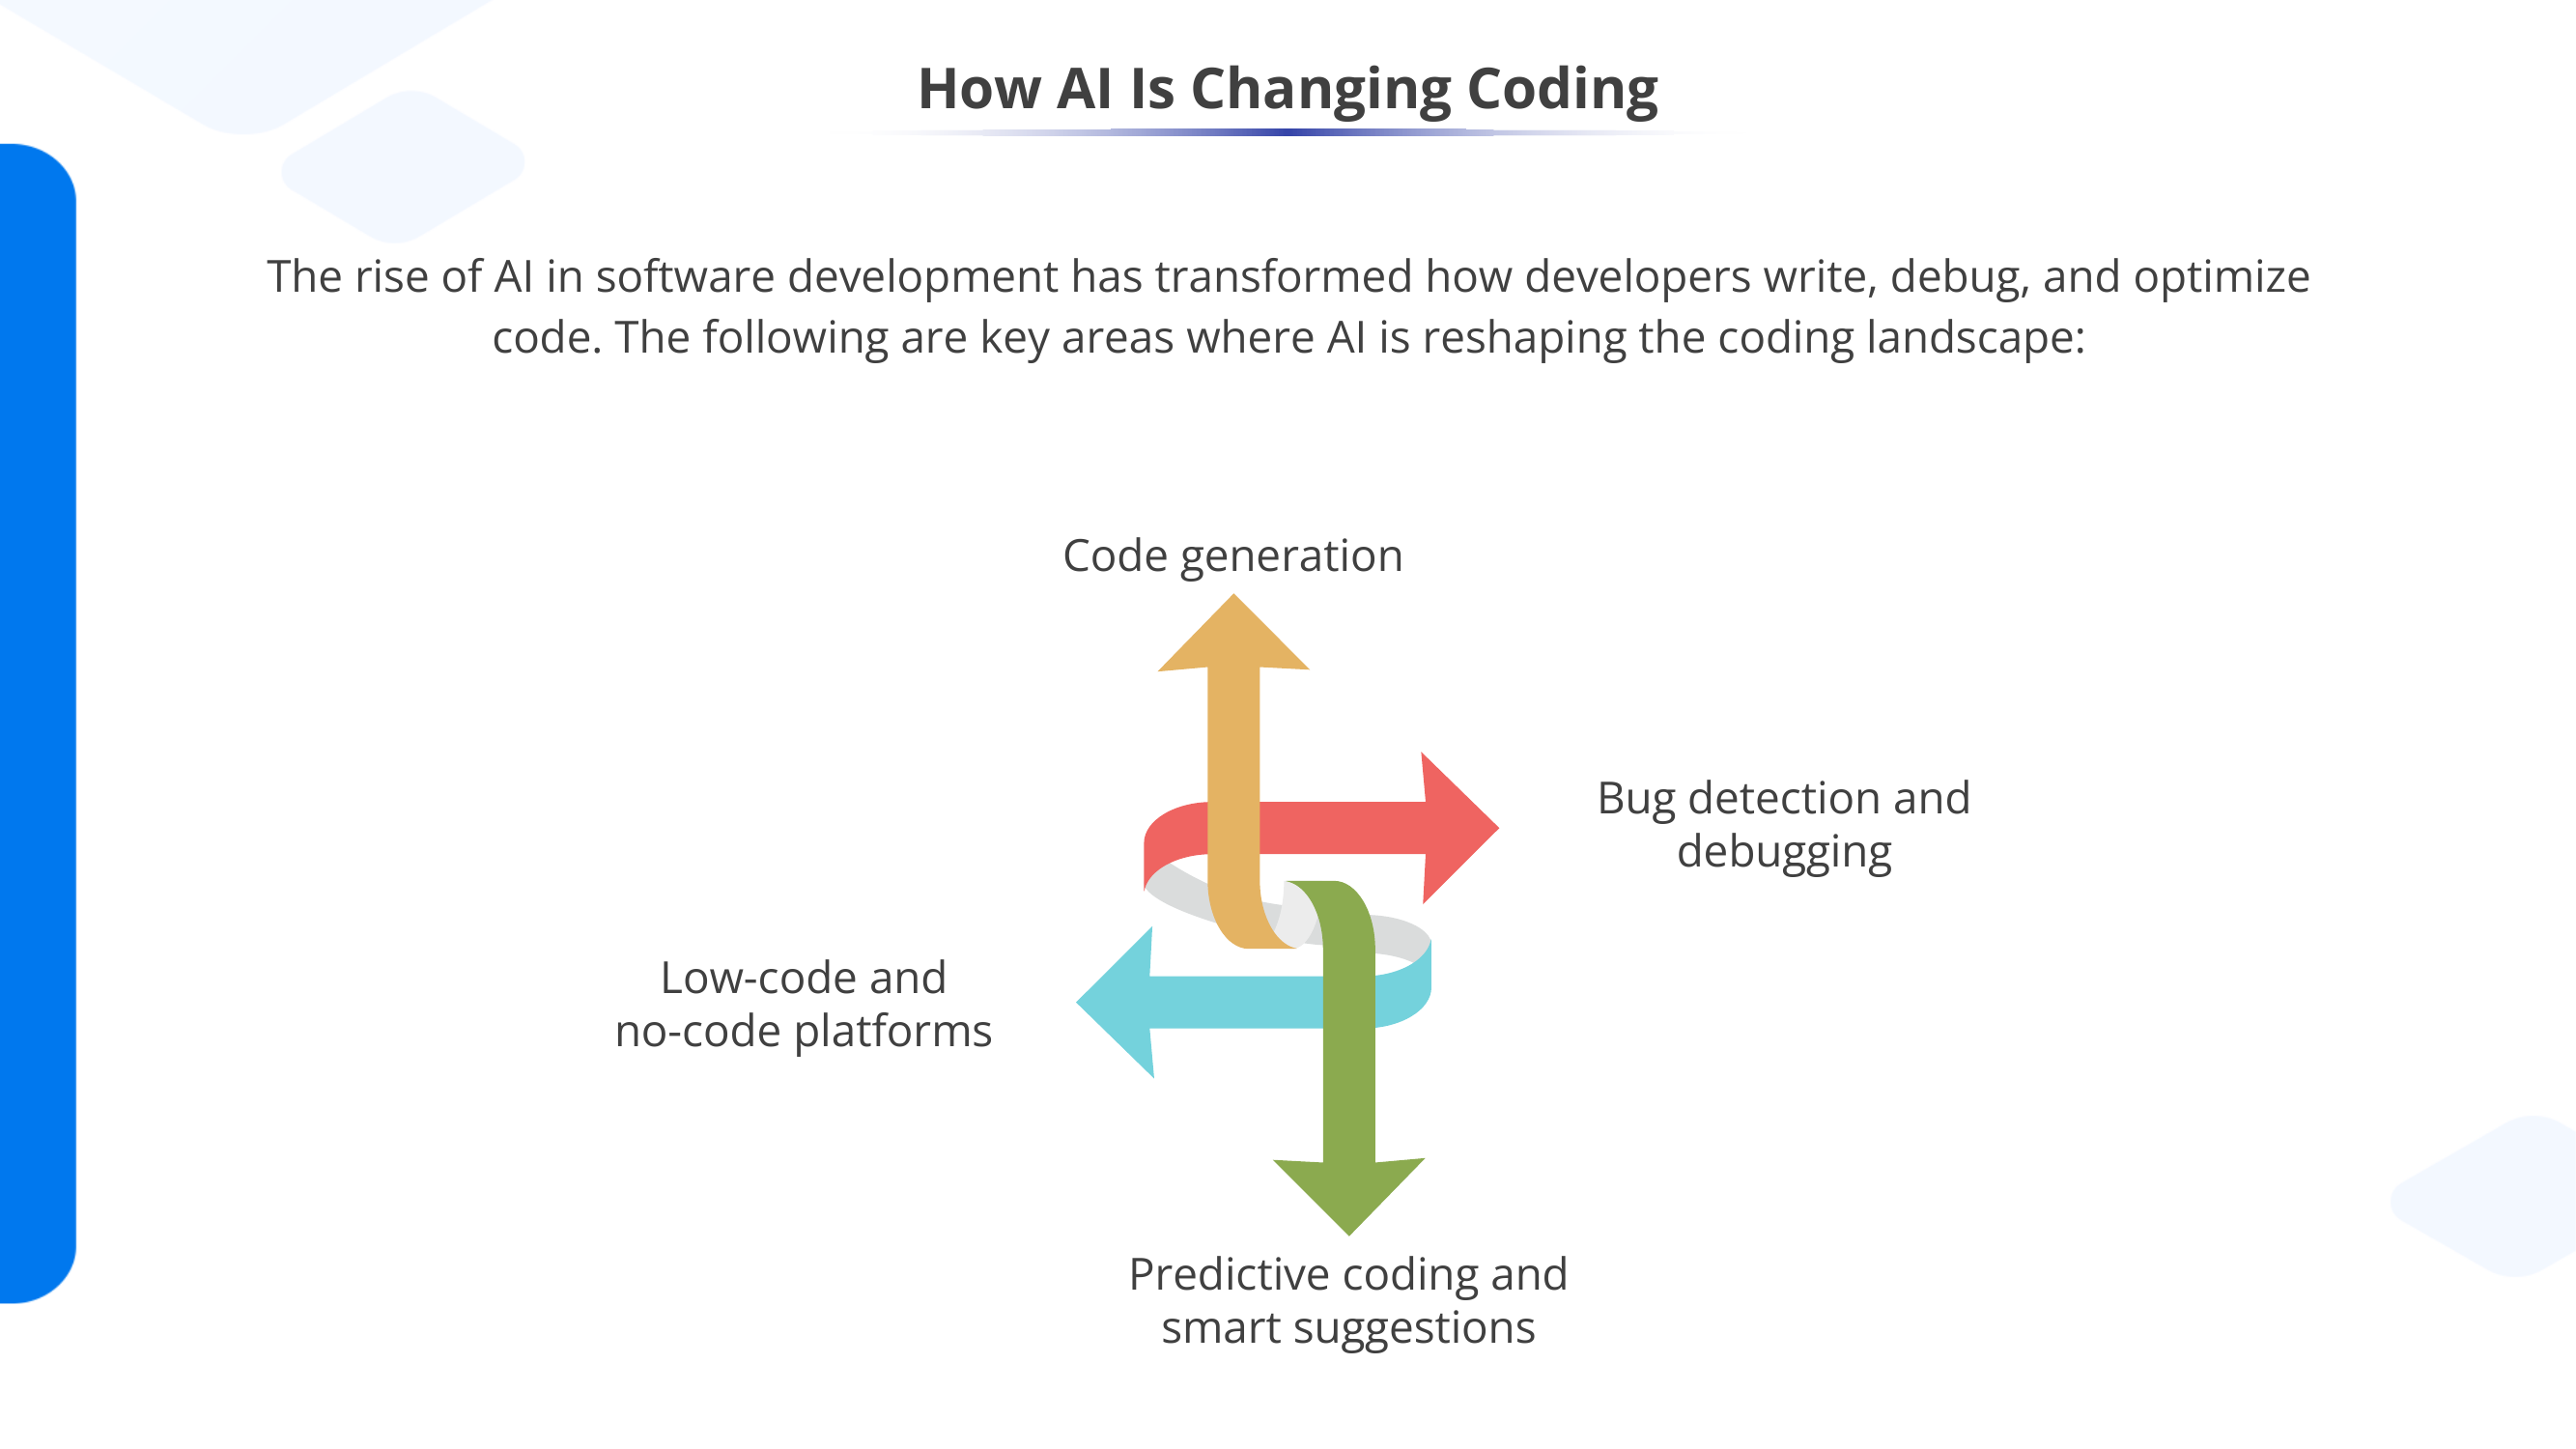

# How AI Is Changing Coding

The rise of AI in software development has transformed how developers write, debug, and optimize code. The following are key areas where AI is reshaping the coding landscape:
Code generation

Bug detection and debugging

Low-code and
no-code platforms
Predictive coding and smart suggestions